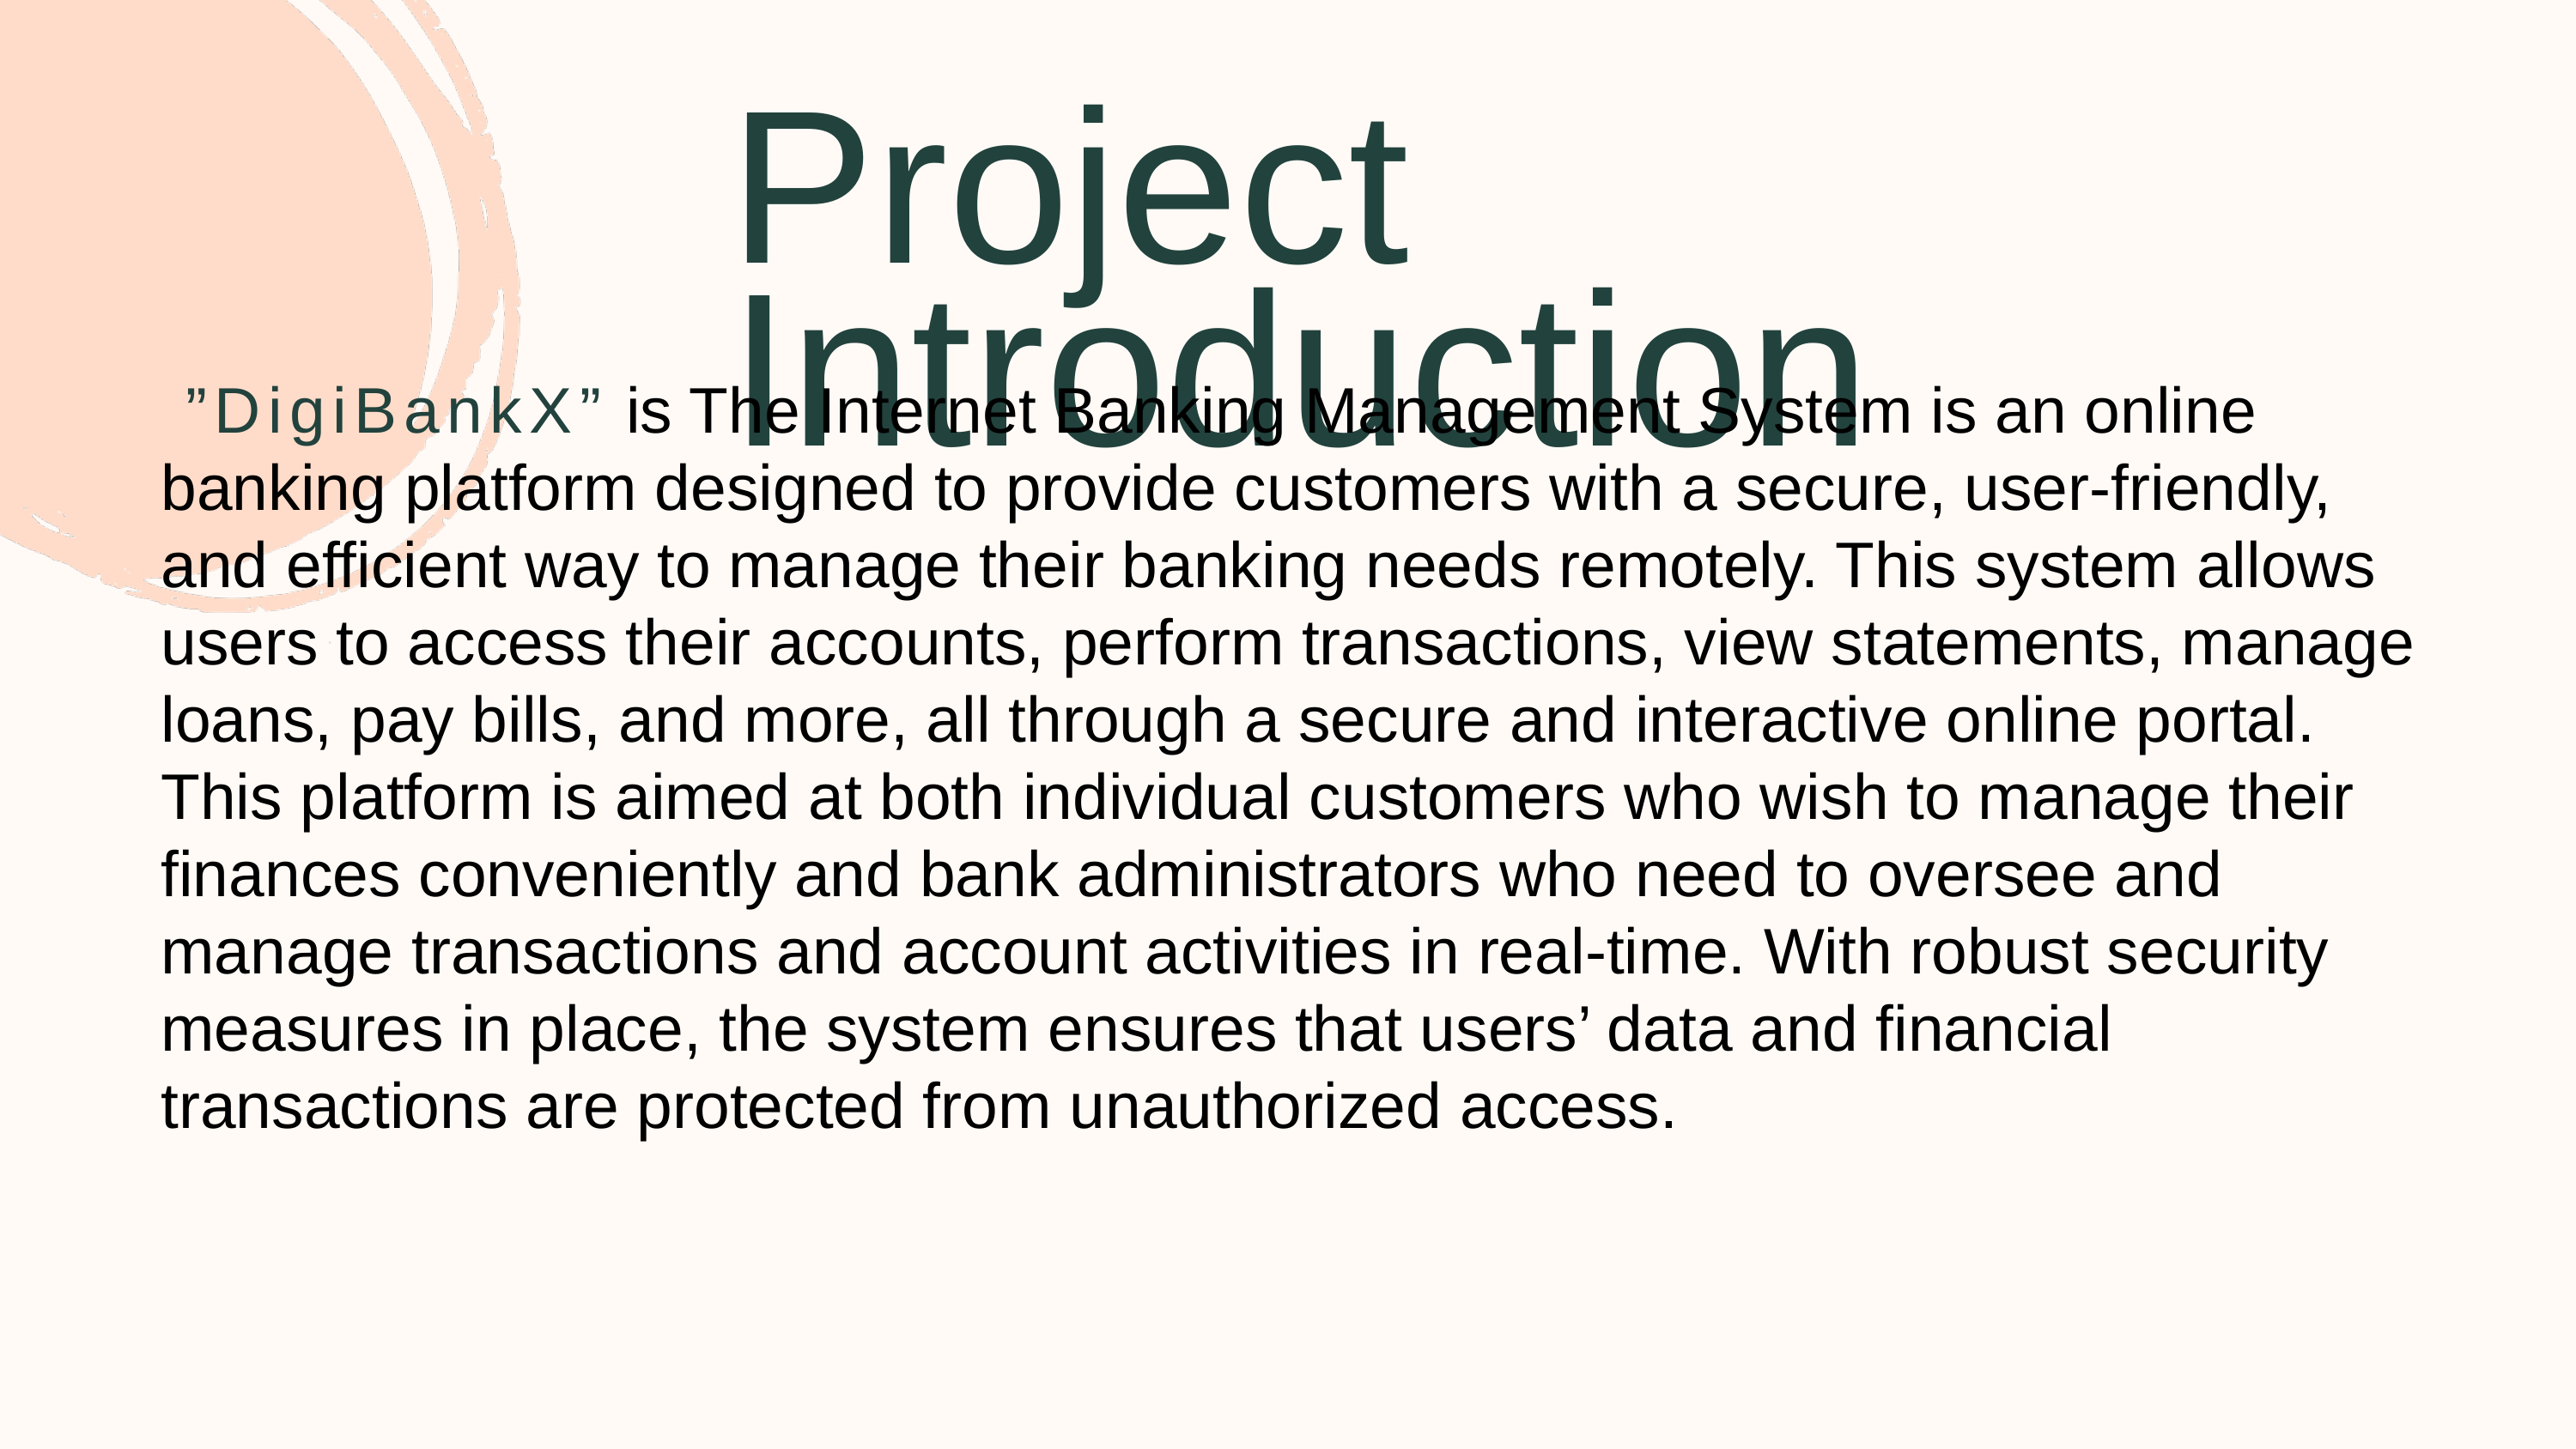

Project Introduction
 ”DigiBankX” is The Internet Banking Management System is an online banking platform designed to provide customers with a secure, user-friendly, and efficient way to manage their banking needs remotely. This system allows users to access their accounts, perform transactions, view statements, manage loans, pay bills, and more, all through a secure and interactive online portal.
This platform is aimed at both individual customers who wish to manage their finances conveniently and bank administrators who need to oversee and manage transactions and account activities in real-time. With robust security measures in place, the system ensures that users’ data and financial transactions are protected from unauthorized access.